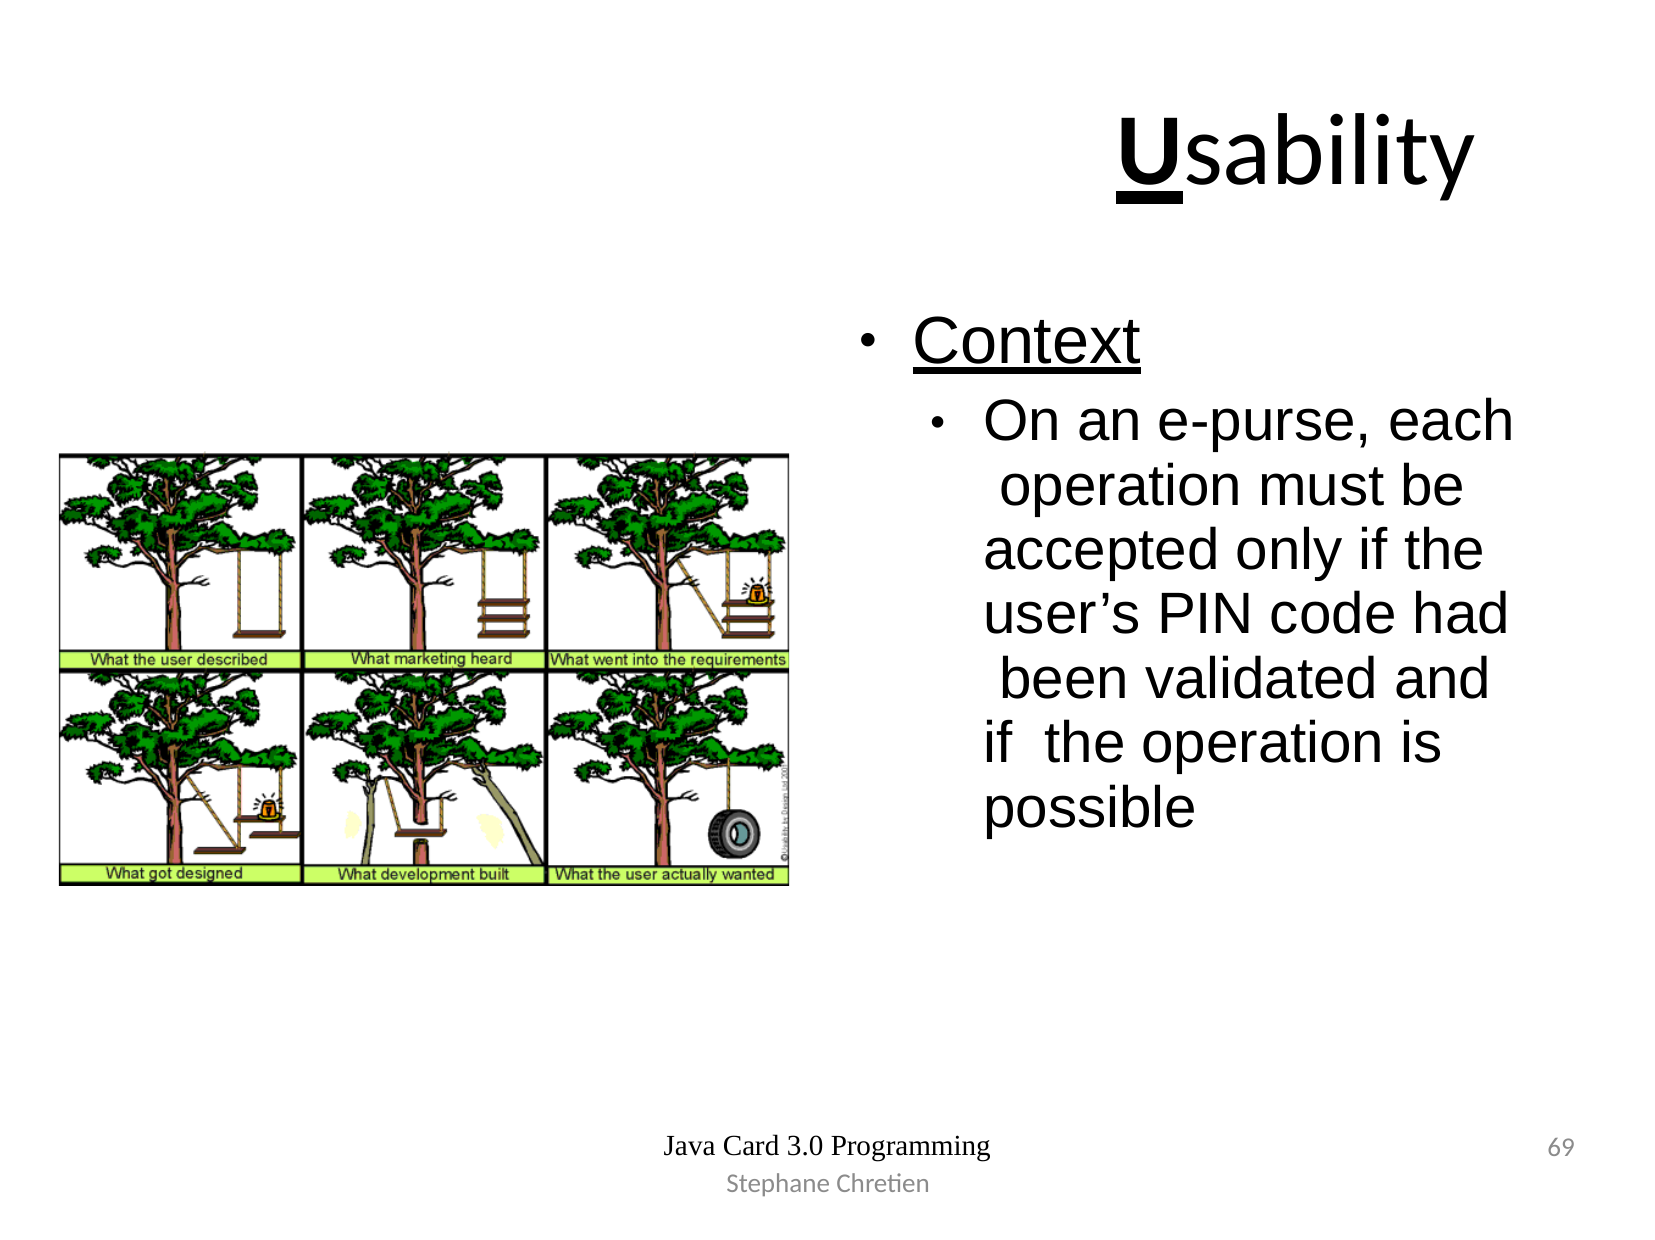

# Usability
Context
●
On an e-purse, each  operation must be  accepted only if the  user’s PIN code had  been validated and if  the operation is  possible
●

Java Card 3.0 Programming
69
Stephane Chretien